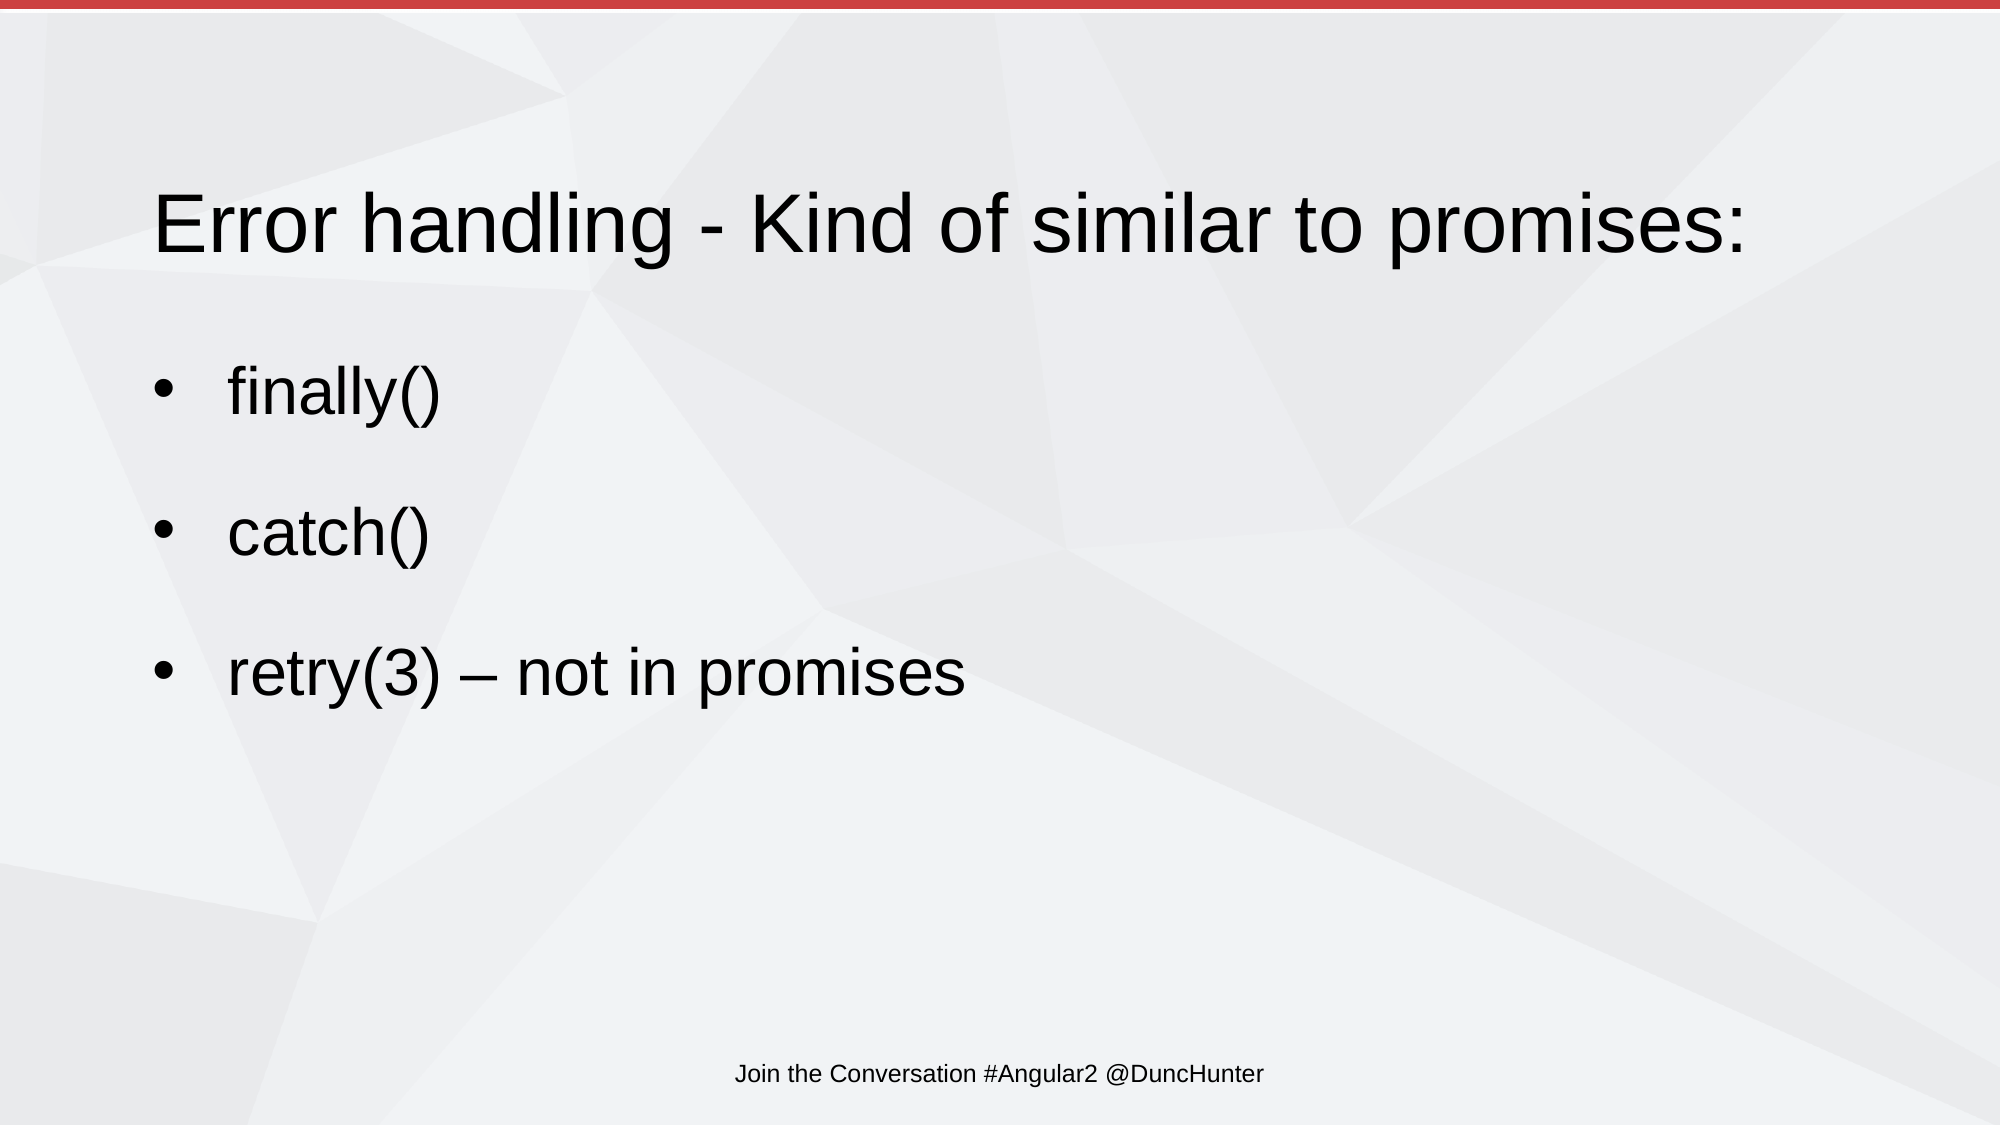

# Error handling - Kind of similar to promises:
finally()
catch()
retry(3) – not in promises

Join the Conversation #Angular2 @DuncHunter